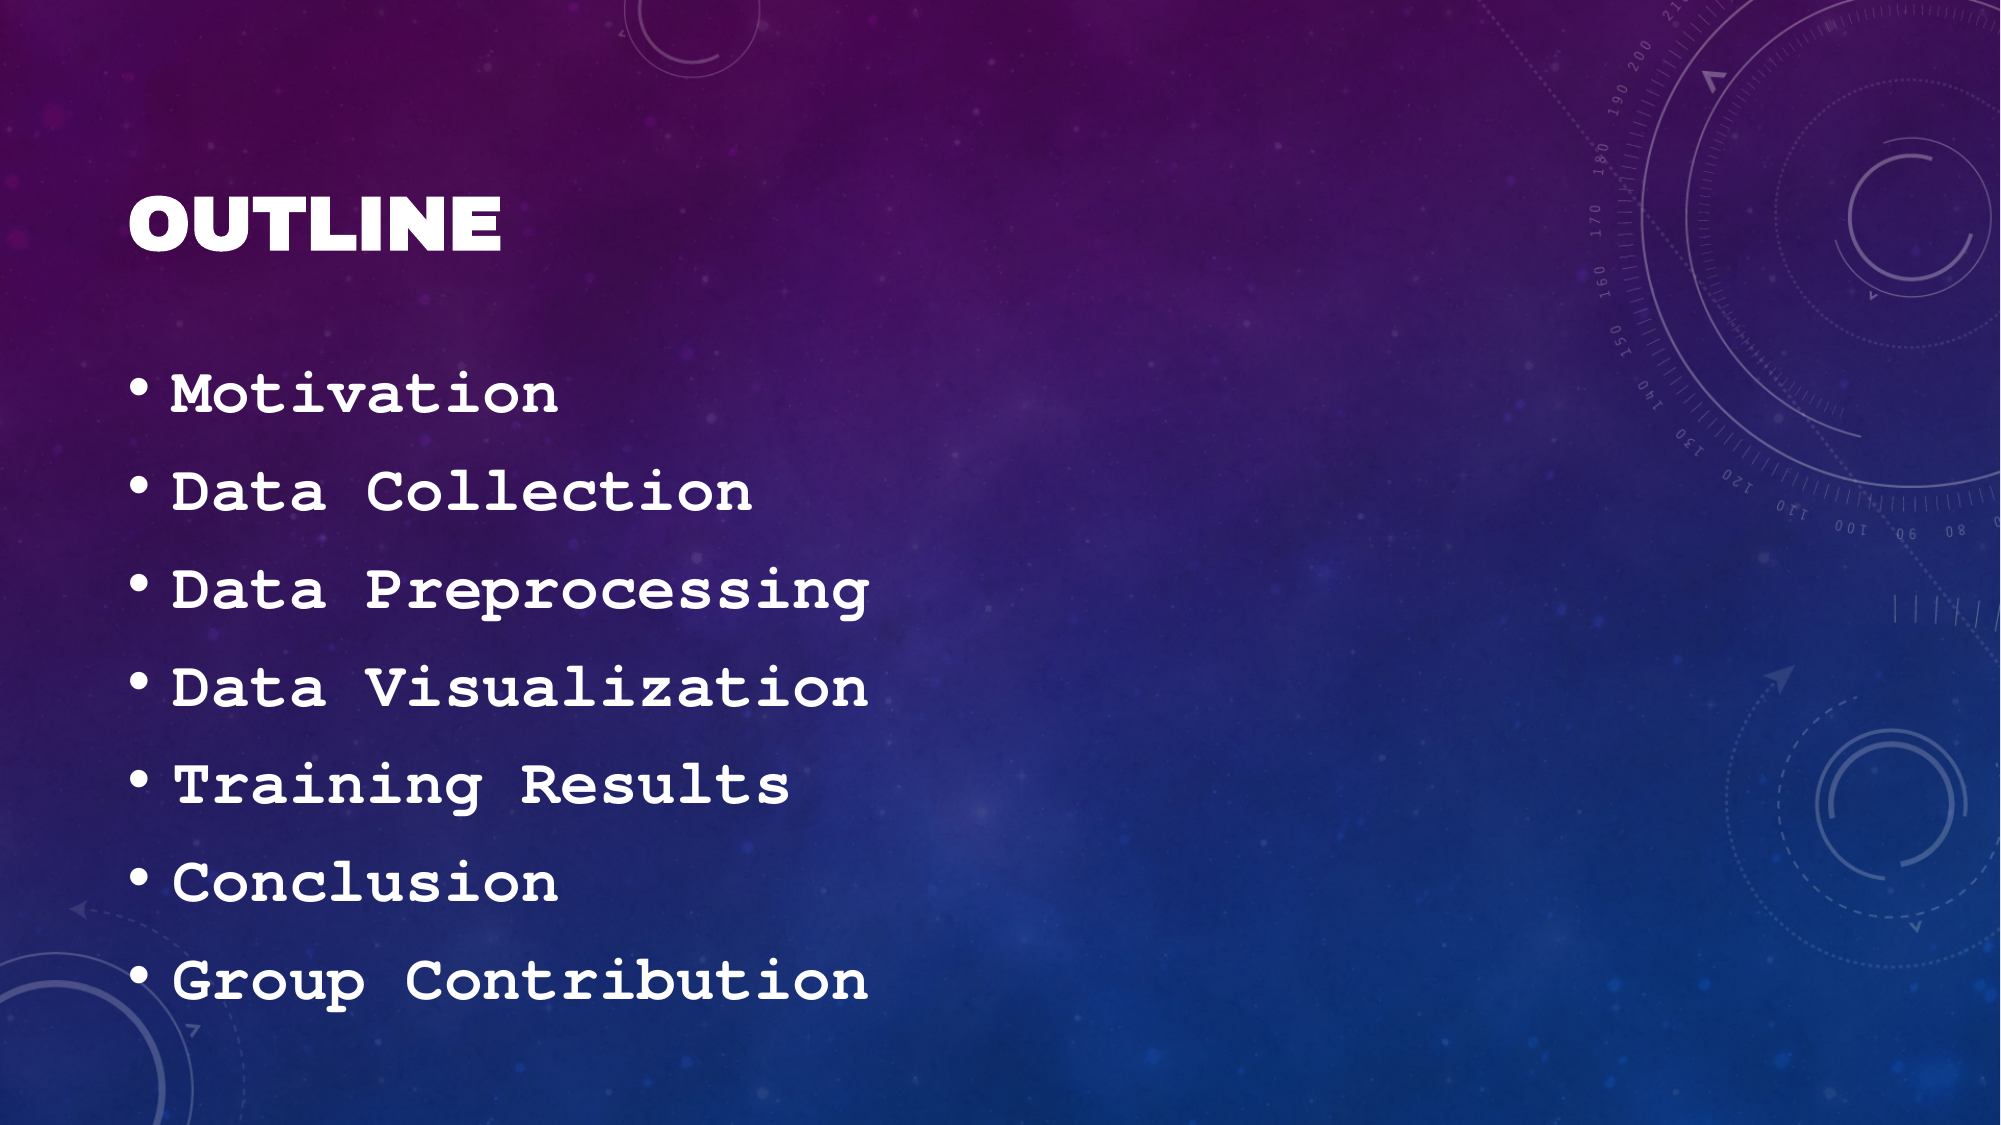

# outline
Motivation
Data Collection
Data Preprocessing
Data Visualization
Training Results
Conclusion
Group Contribution